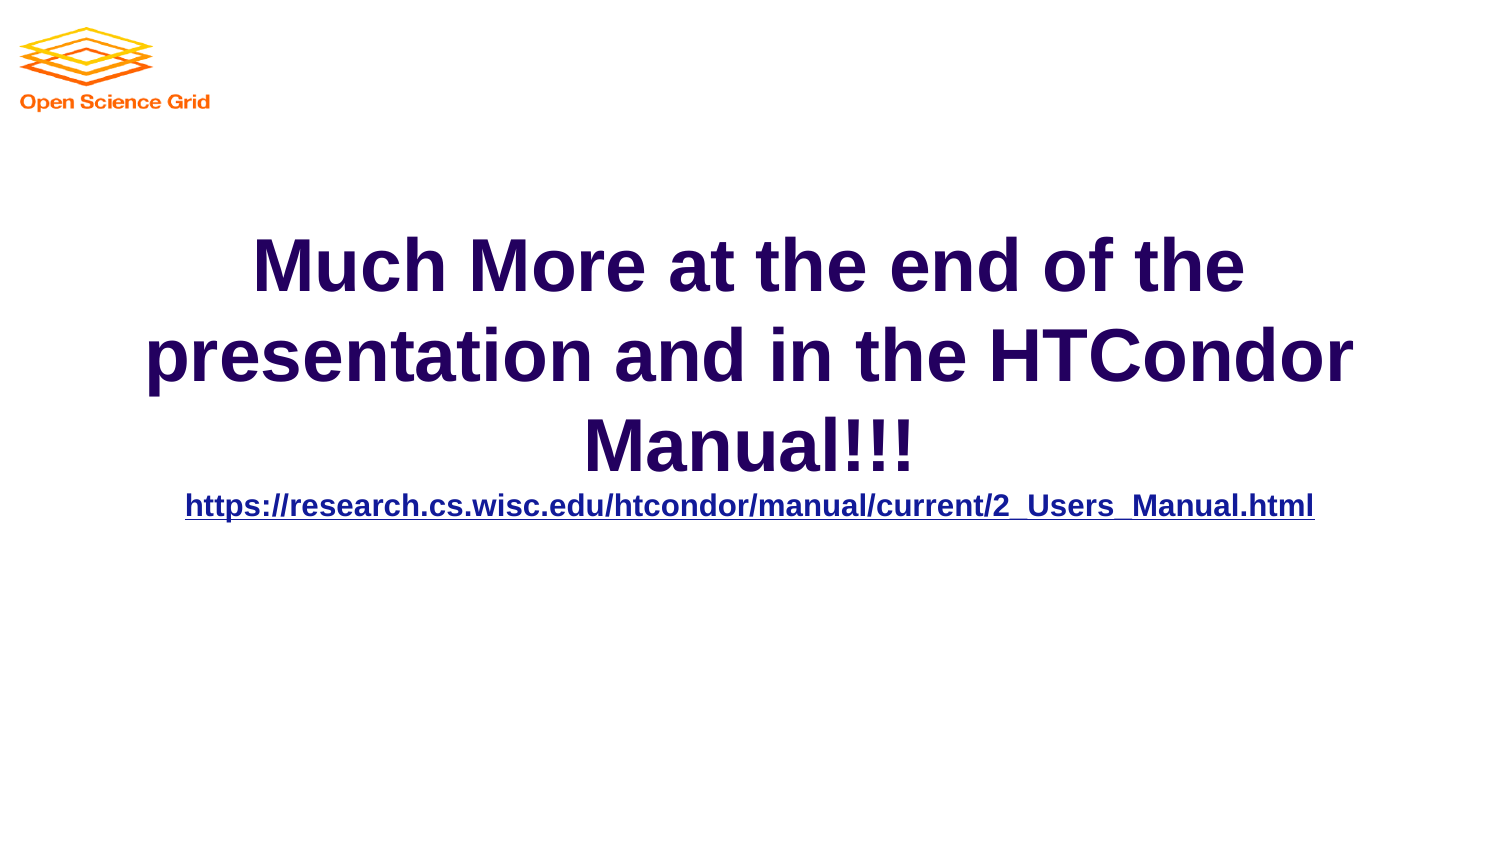

# Much More at the end of the presentation and in the HTCondor Manual!!!
https://research.cs.wisc.edu/htcondor/manual/current/2_Users_Manual.html